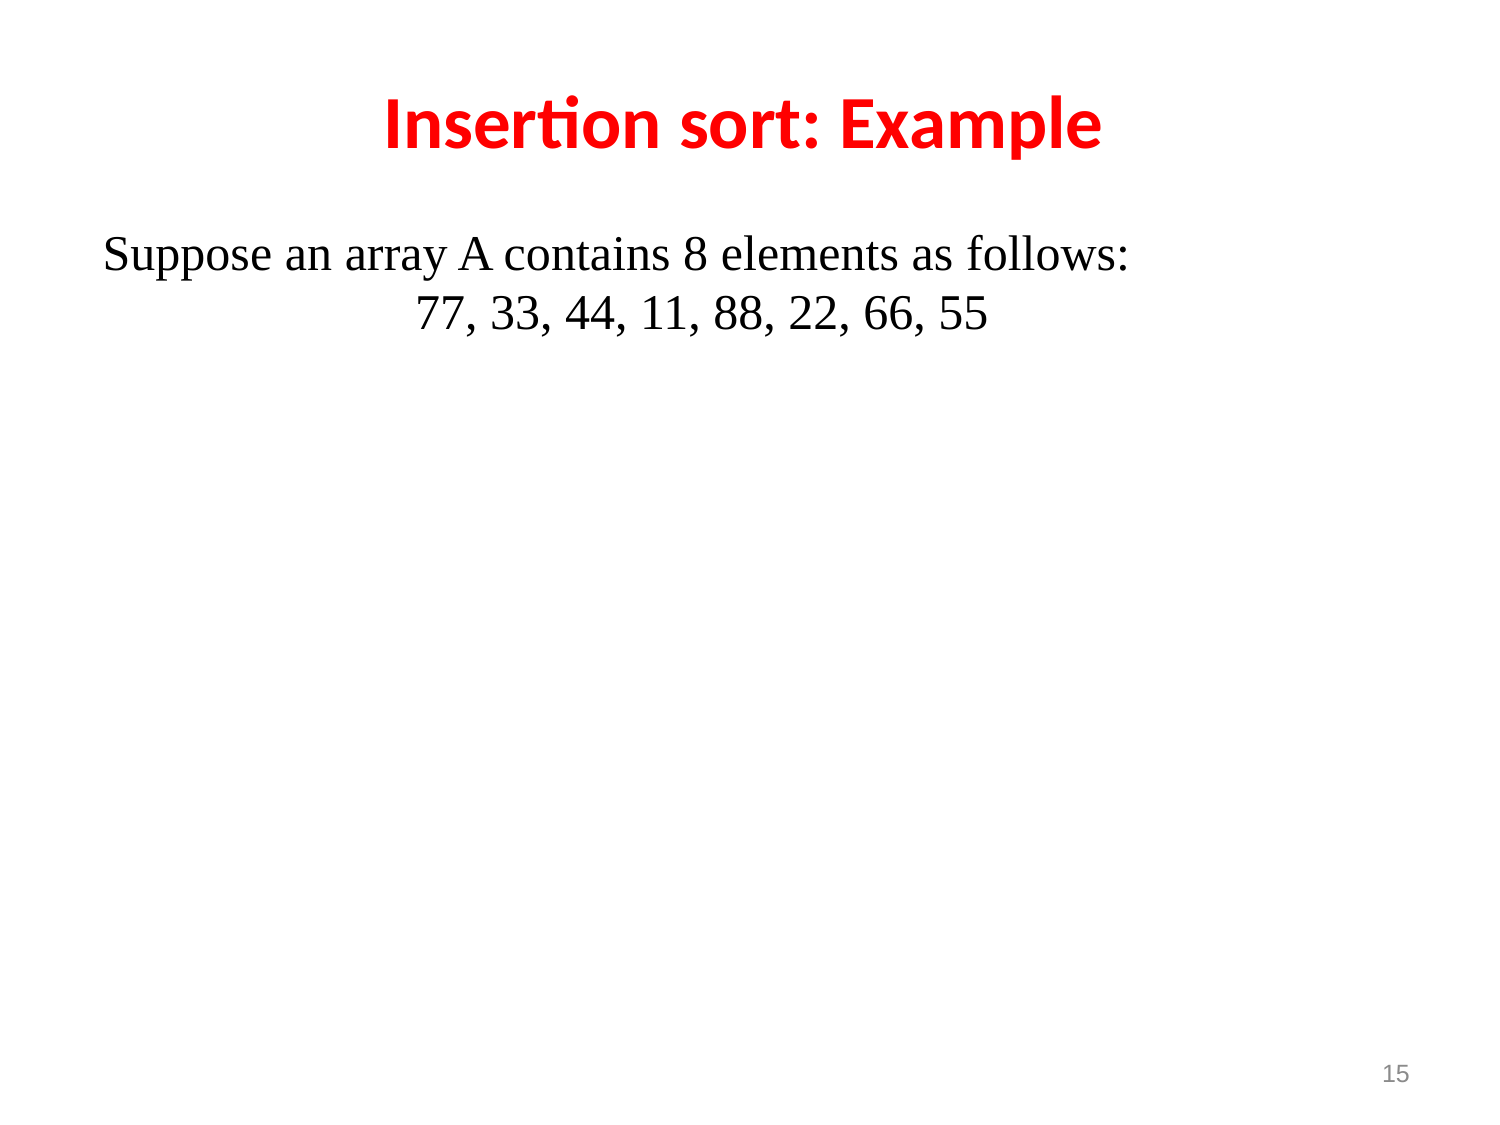

# Insertion sort: Example
 Suppose an array A contains 8 elements as follows:                                                 77, 33, 44, 11, 88, 22, 66, 55

15